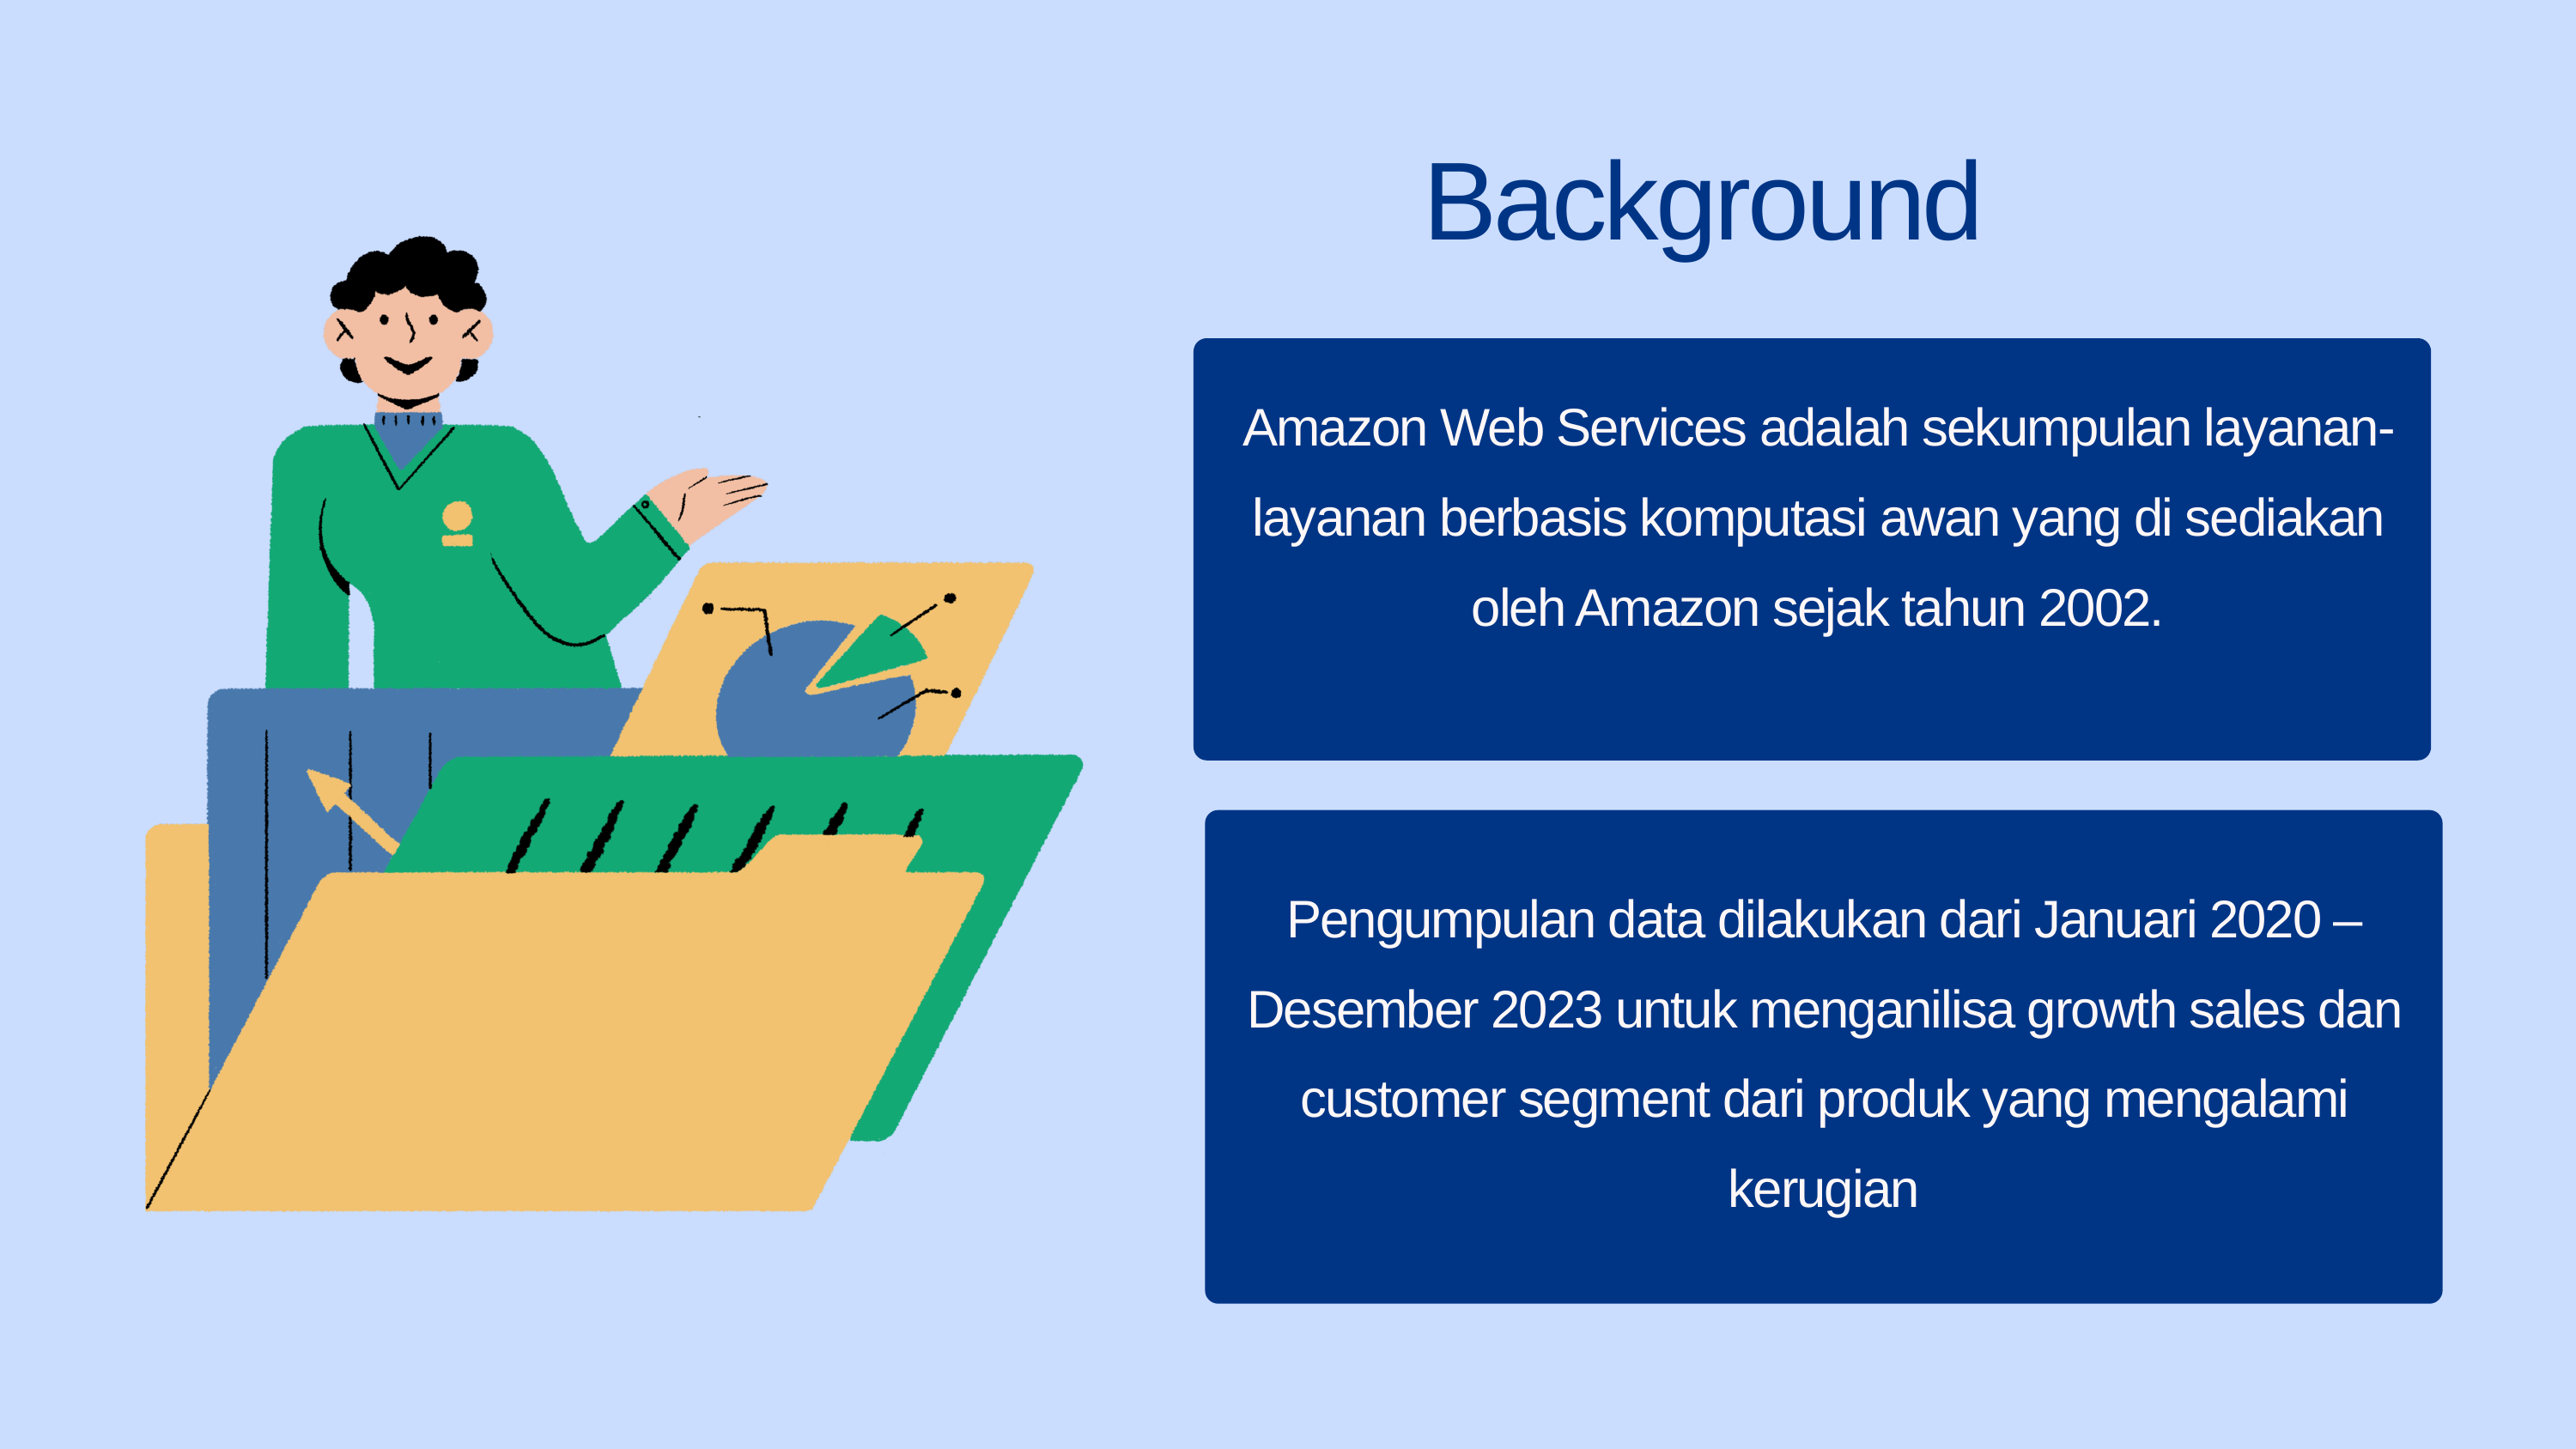

Background

Amazon Web Services adalah sekumpulan layanan-layanan berbasis komputasi awan yang di sediakan oleh Amazon sejak tahun 2002.

Pengumpulan data dilakukan dari Januari 2020 – Desember 2023 untuk menganilisa growth sales dan customer segment dari produk yang mengalami kerugian

99%
32M
240%
Customer satisfaction
Active users
Company growth